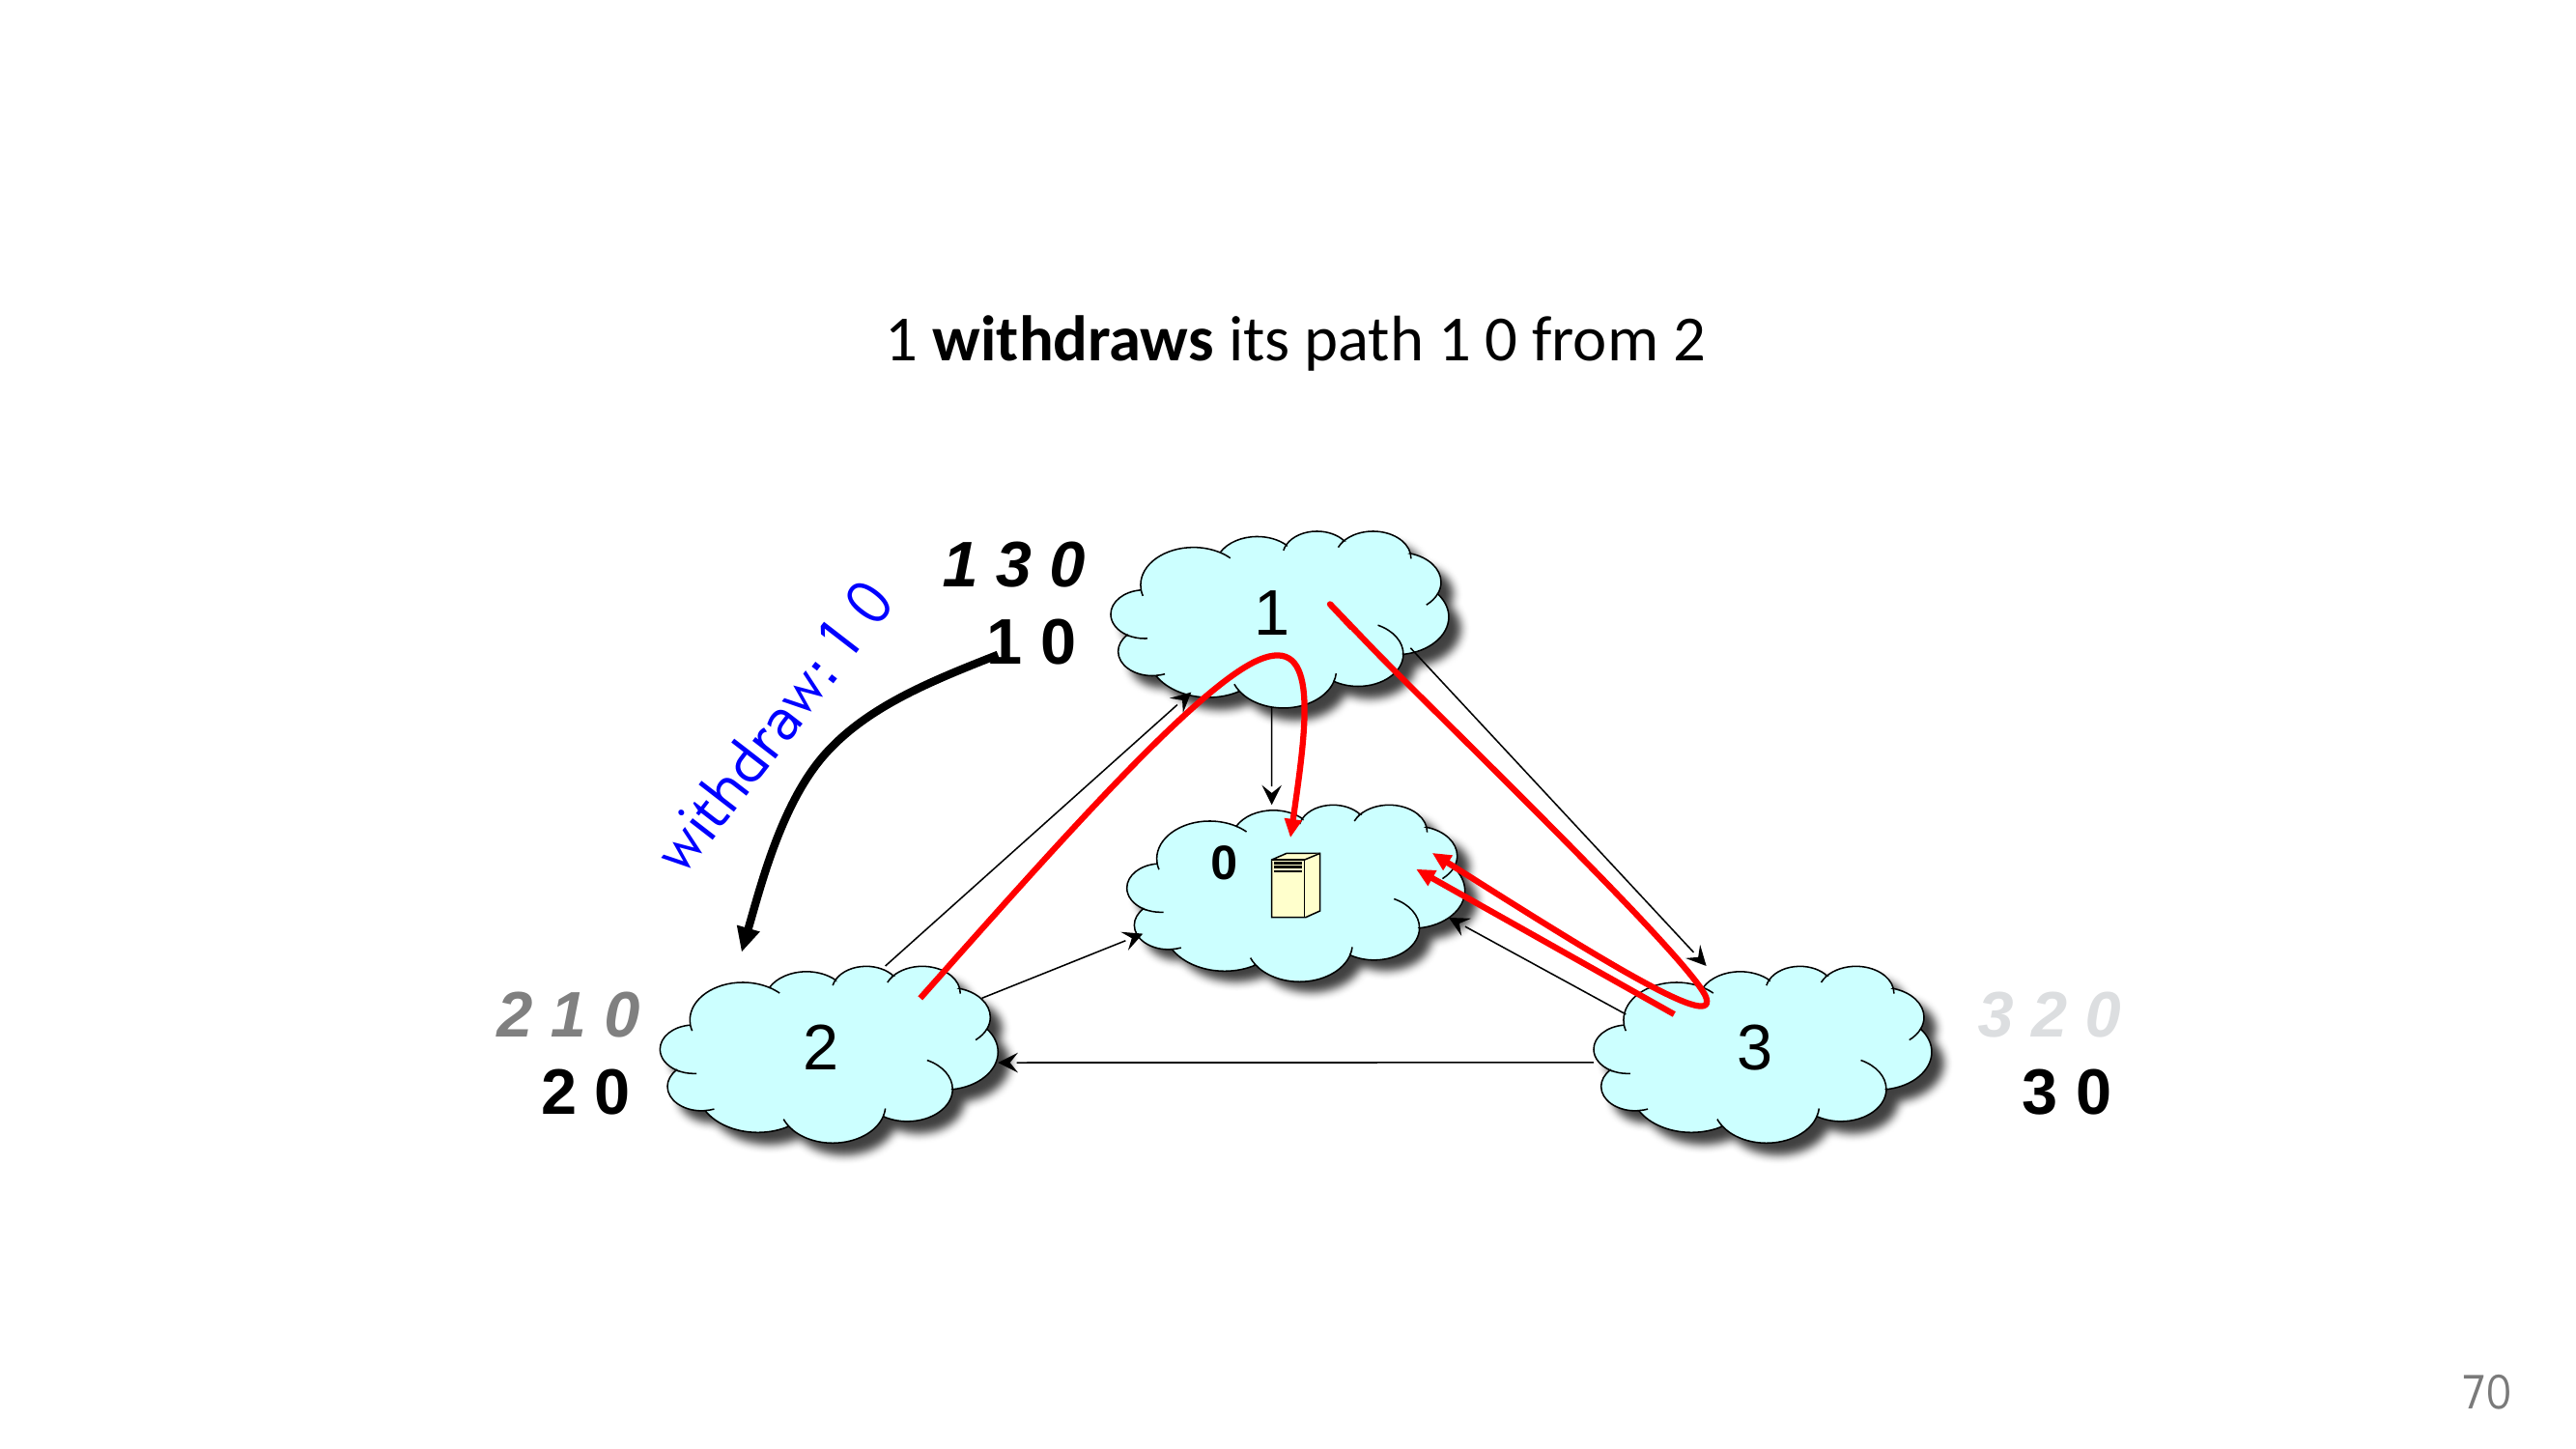

1 withdraws its path 1 0 from 2
1 3 0
  1 0

1

2
3

withdraw: 1 0
0

2 1 0
  2 0
3 2 0
  3 0
70